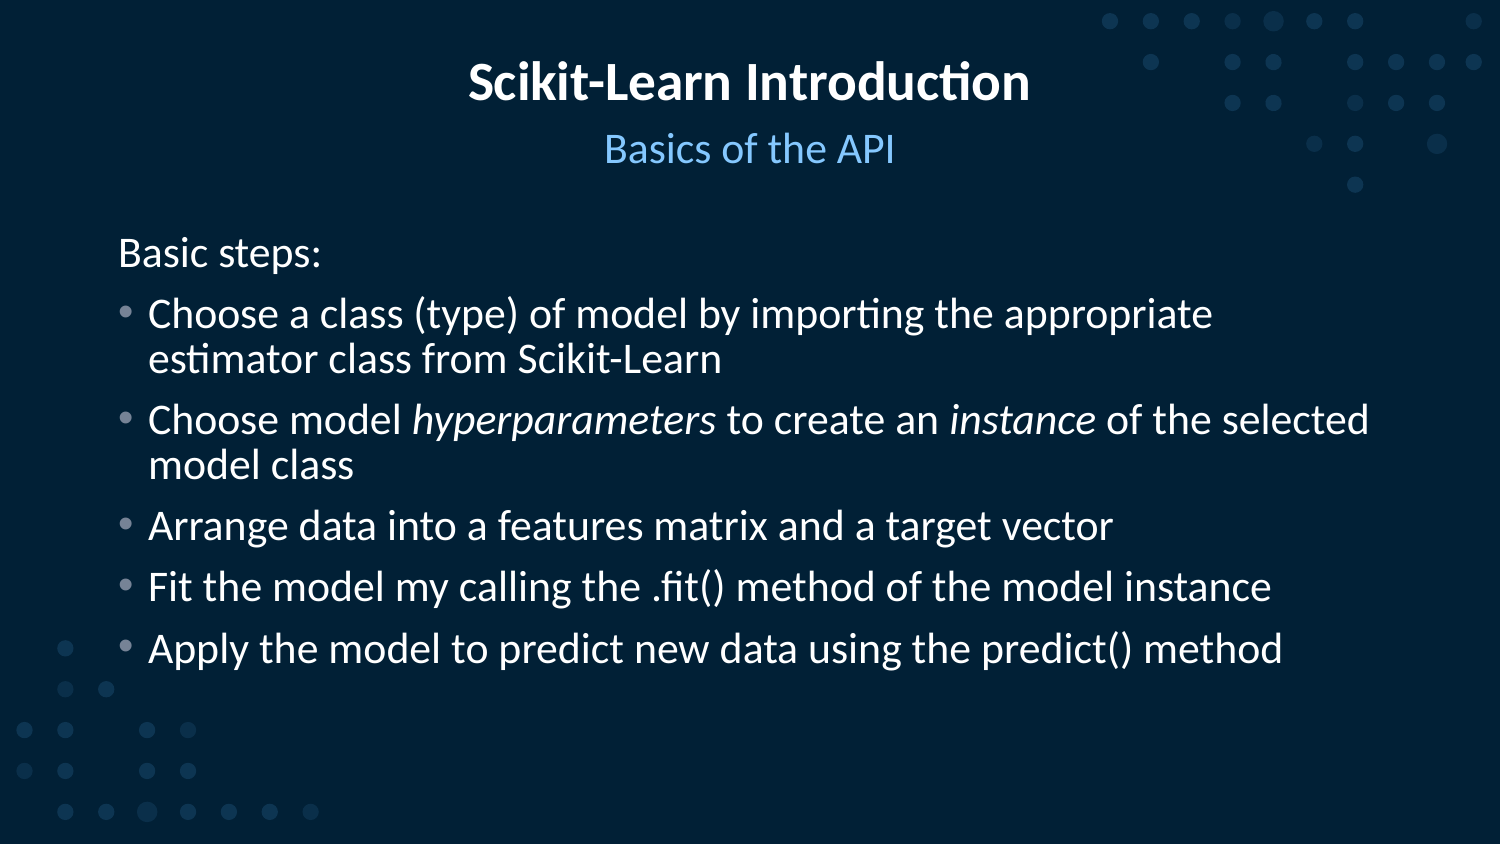

# Scikit-Learn Introduction
Basics of the API
Basic steps:
Choose a class (type) of model by importing the appropriate estimator class from Scikit-Learn
Choose model hyperparameters to create an instance of the selected model class
Arrange data into a features matrix and a target vector
Fit the model my calling the .fit() method of the model instance
Apply the model to predict new data using the predict() method